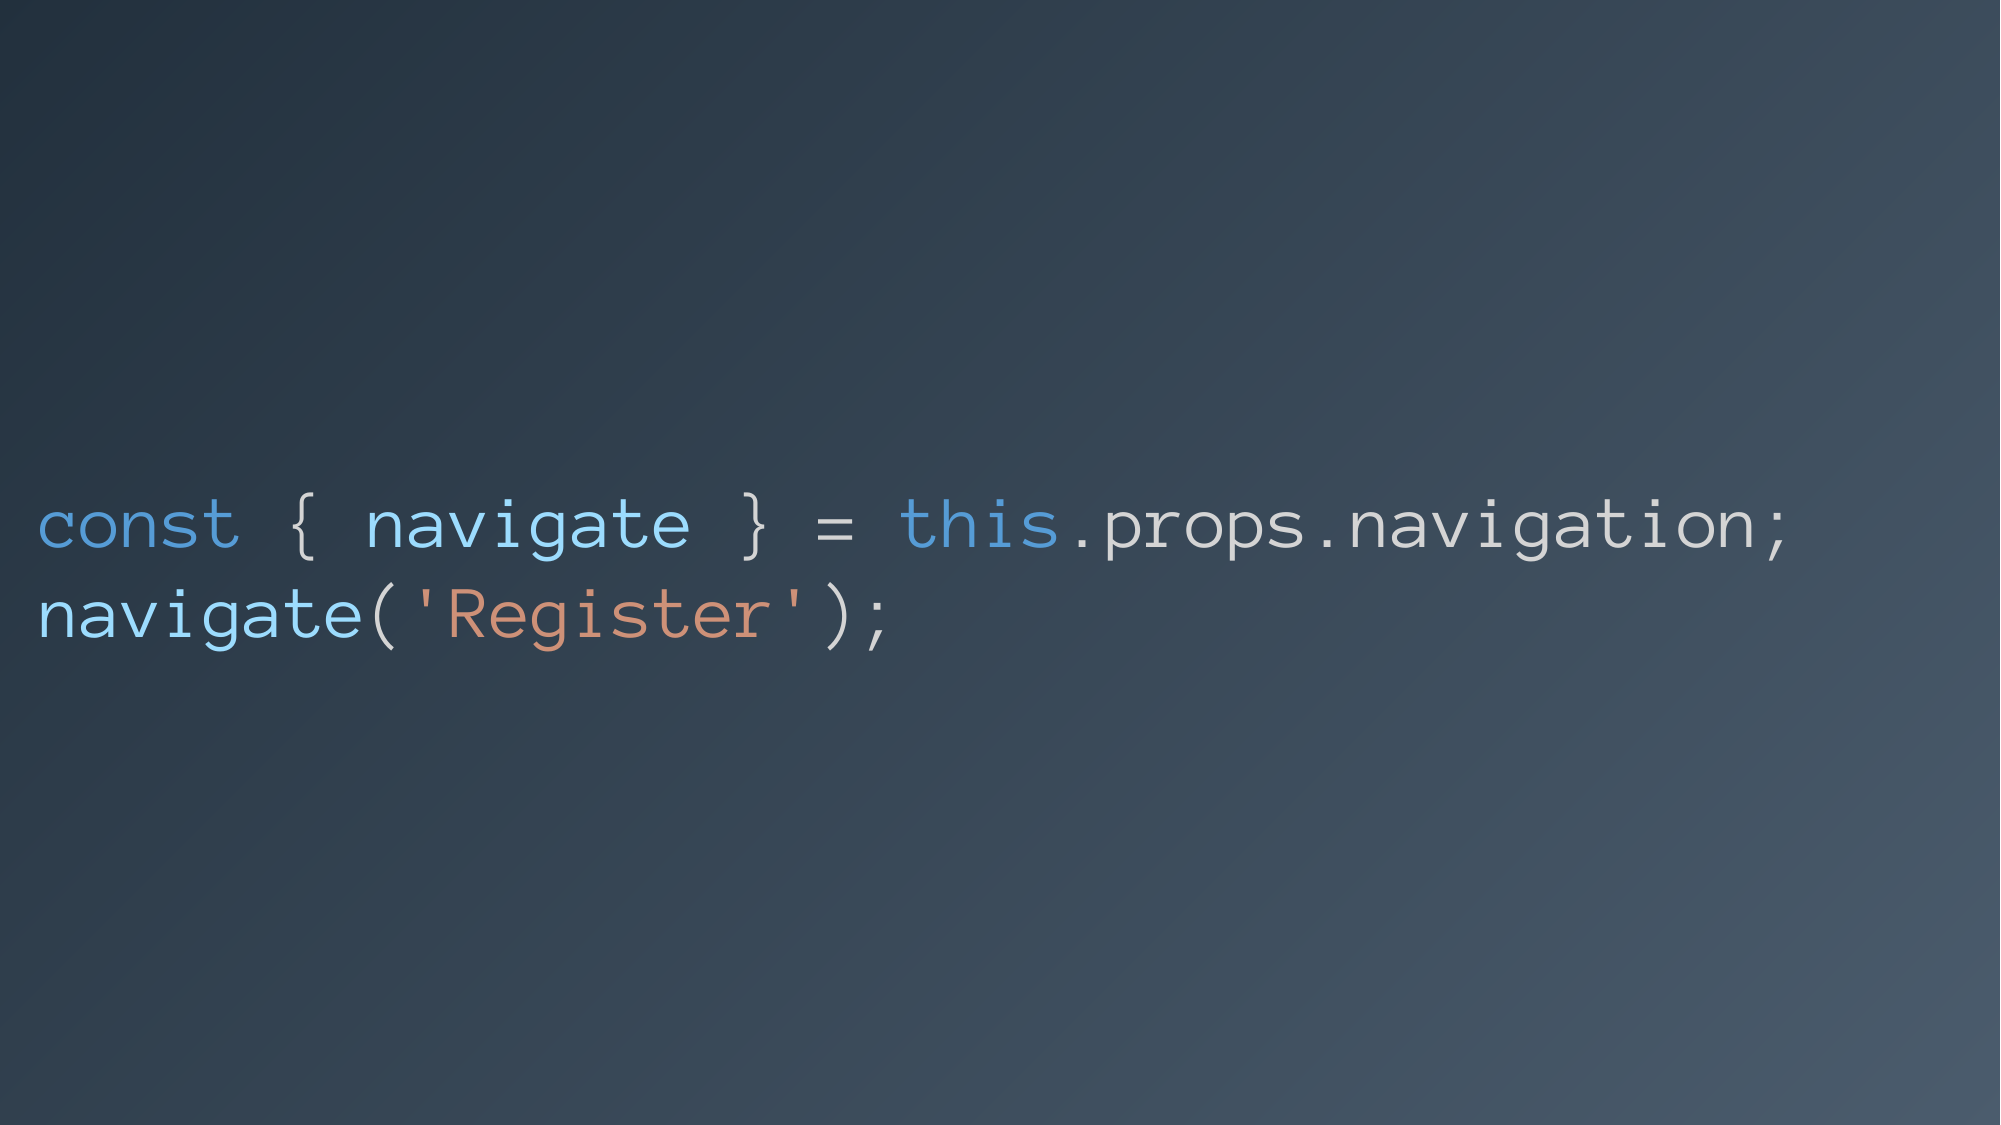

const { navigate } = this.props.navigation;
navigate('Register');